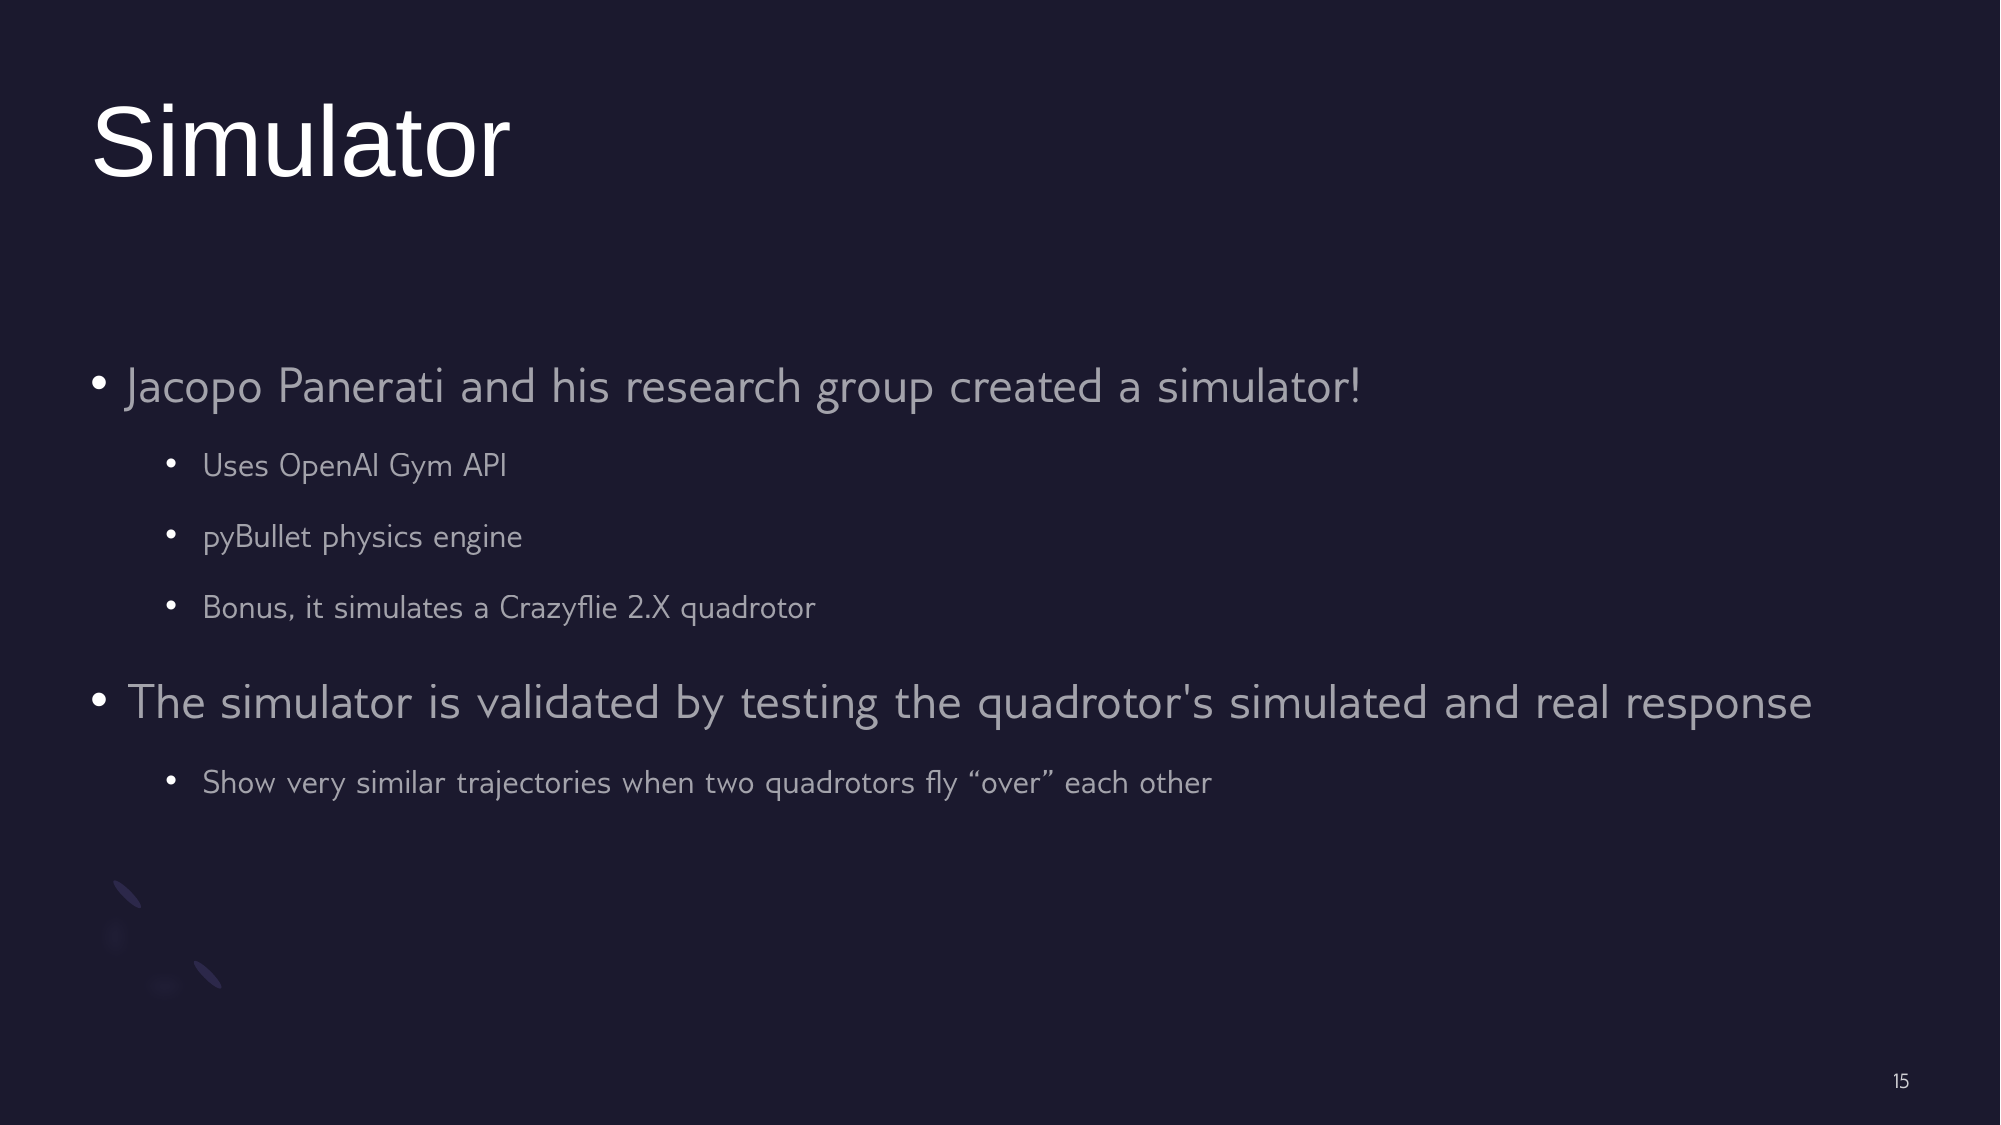

# Simulator
Jacopo Panerati and his research group created a simulator!
Uses OpenAI Gym API
pyBullet physics engine
Bonus, it simulates a Crazyflie 2.X quadrotor
The simulator is validated by testing the quadrotor's simulated and real response
Show very similar trajectories when two quadrotors fly “over” each other
15